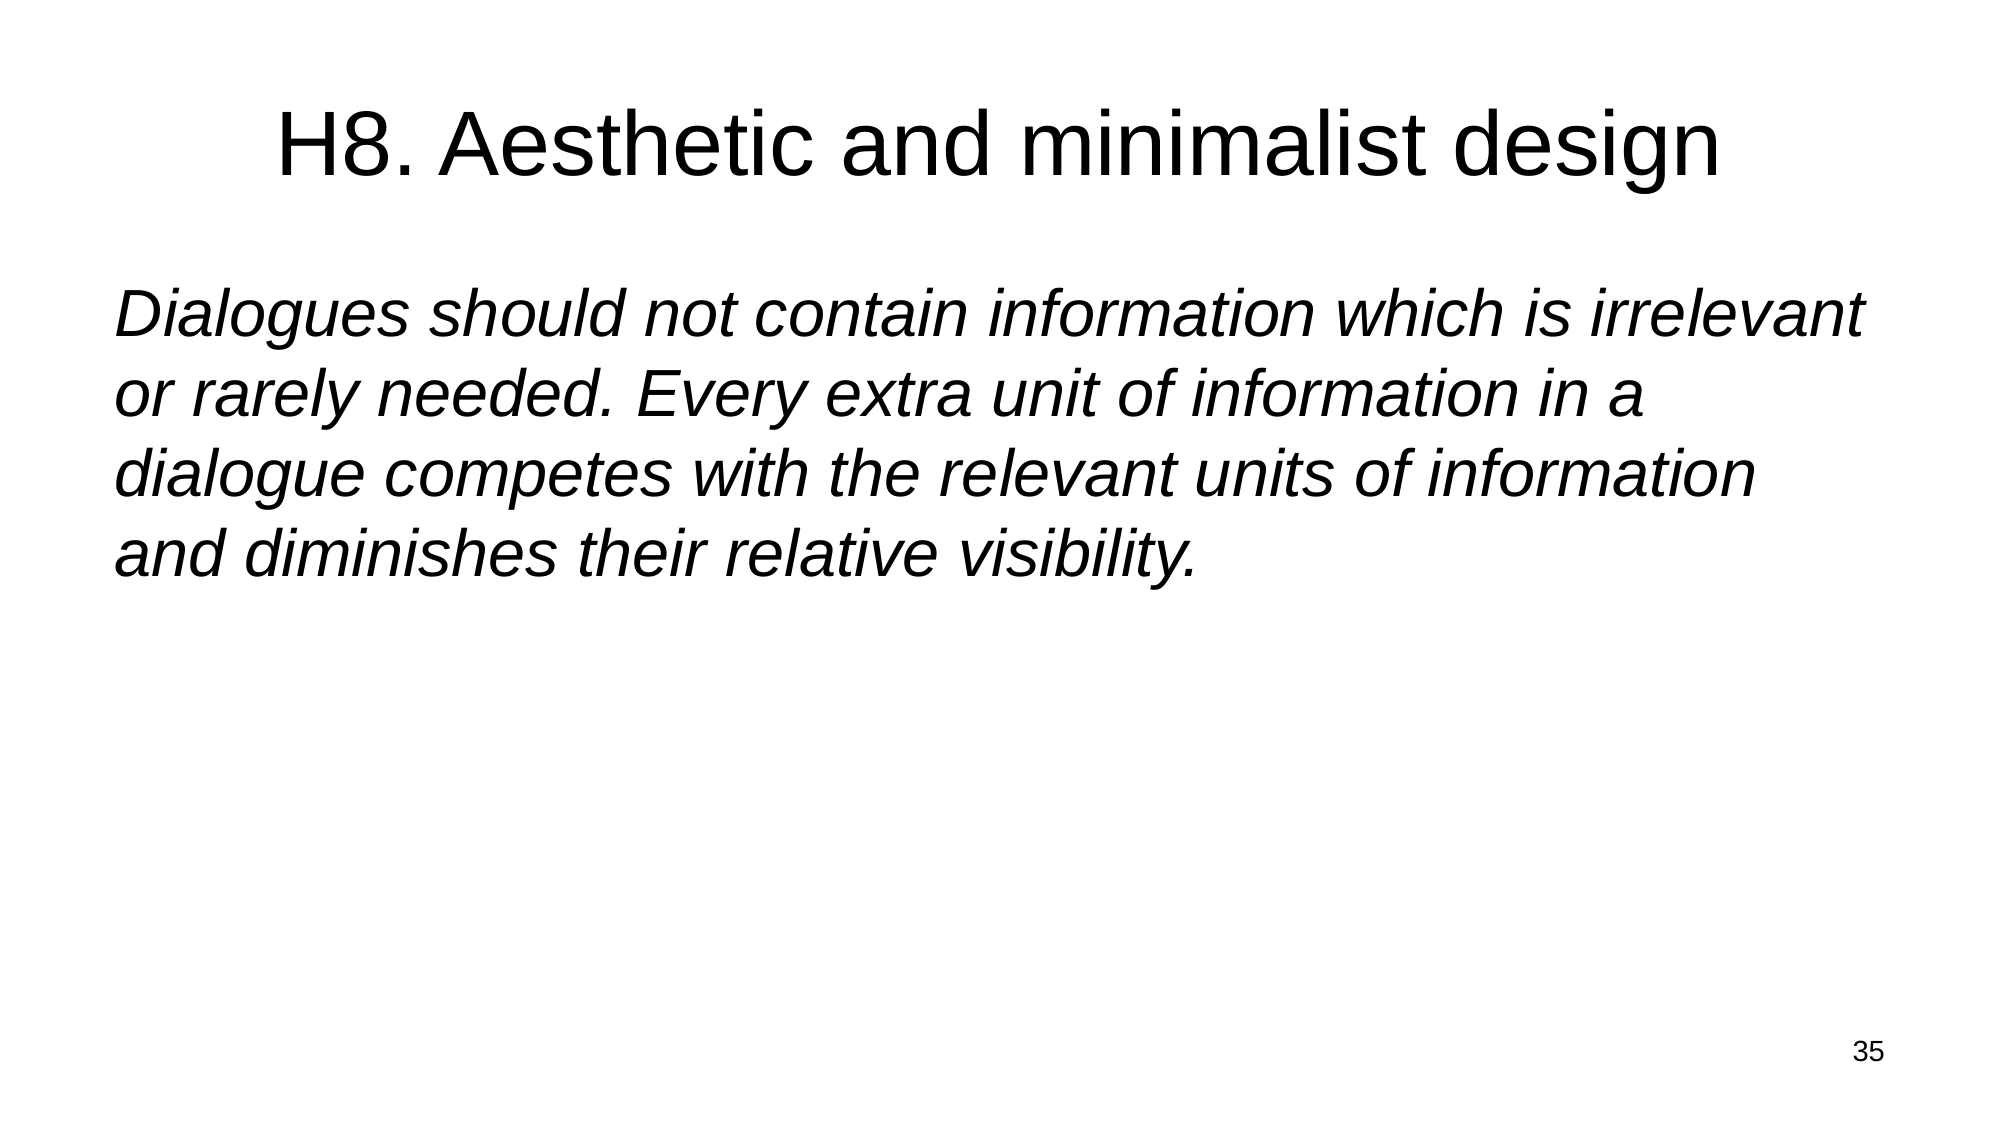

# H8. Aesthetic and minimalist design
Dialogues should not contain information which is irrelevant or rarely needed. Every extra unit of information in a dialogue competes with the relevant units of information and diminishes their relative visibility.
35